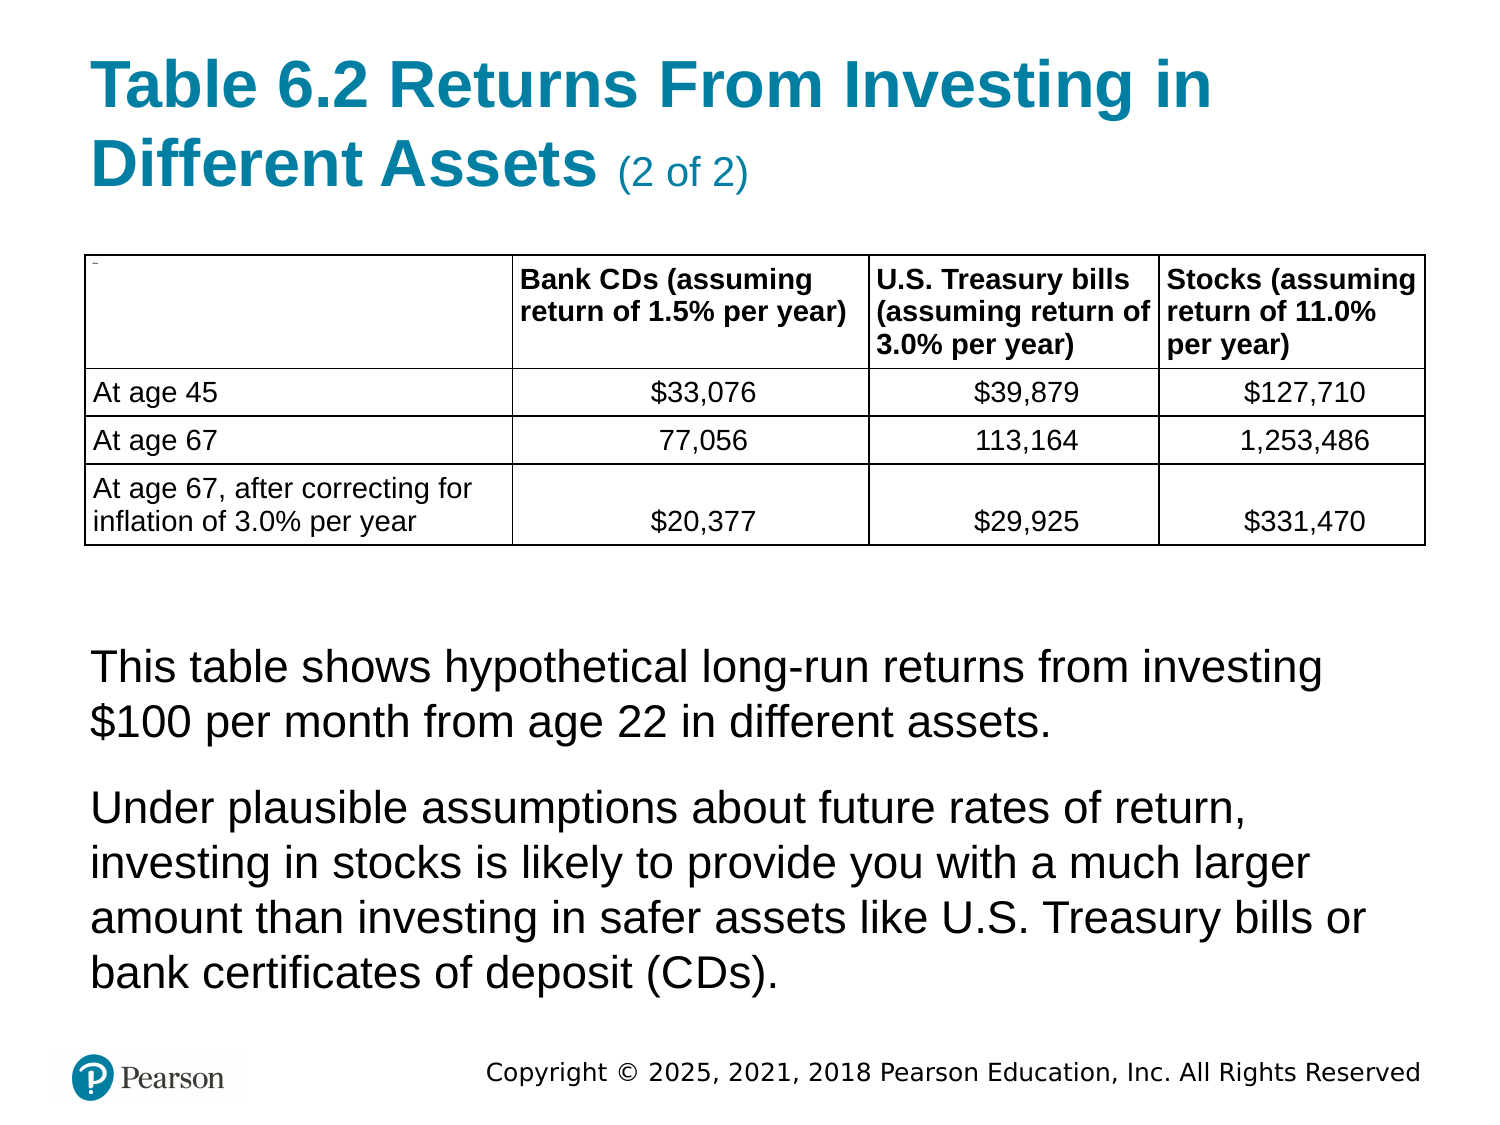

# Table 6.2 Returns From Investing in Different Assets (2 of 2)
| Blank | Bank C D s (assuming return of 1.5% per year) | U.S. Treasury bills (assuming return of 3.0% per year) | Stocks (assuming return of 11.0% per year) |
| --- | --- | --- | --- |
| At age 45 | $33,076 | $39,879 | $127,710 |
| At age 67 | 77,056 | 113,164 | 1,253,486 |
| At age 67, after correcting for inflation of 3.0% per year | $20,377 | $29,925 | $331,470 |
This table shows hypothetical long-run returns from investing $100 per month from age 22 in different assets.
Under plausible assumptions about future rates of return, investing in stocks is likely to provide you with a much larger amount than investing in safer assets like U.S. Treasury bills or bank certificates of deposit (C D s).